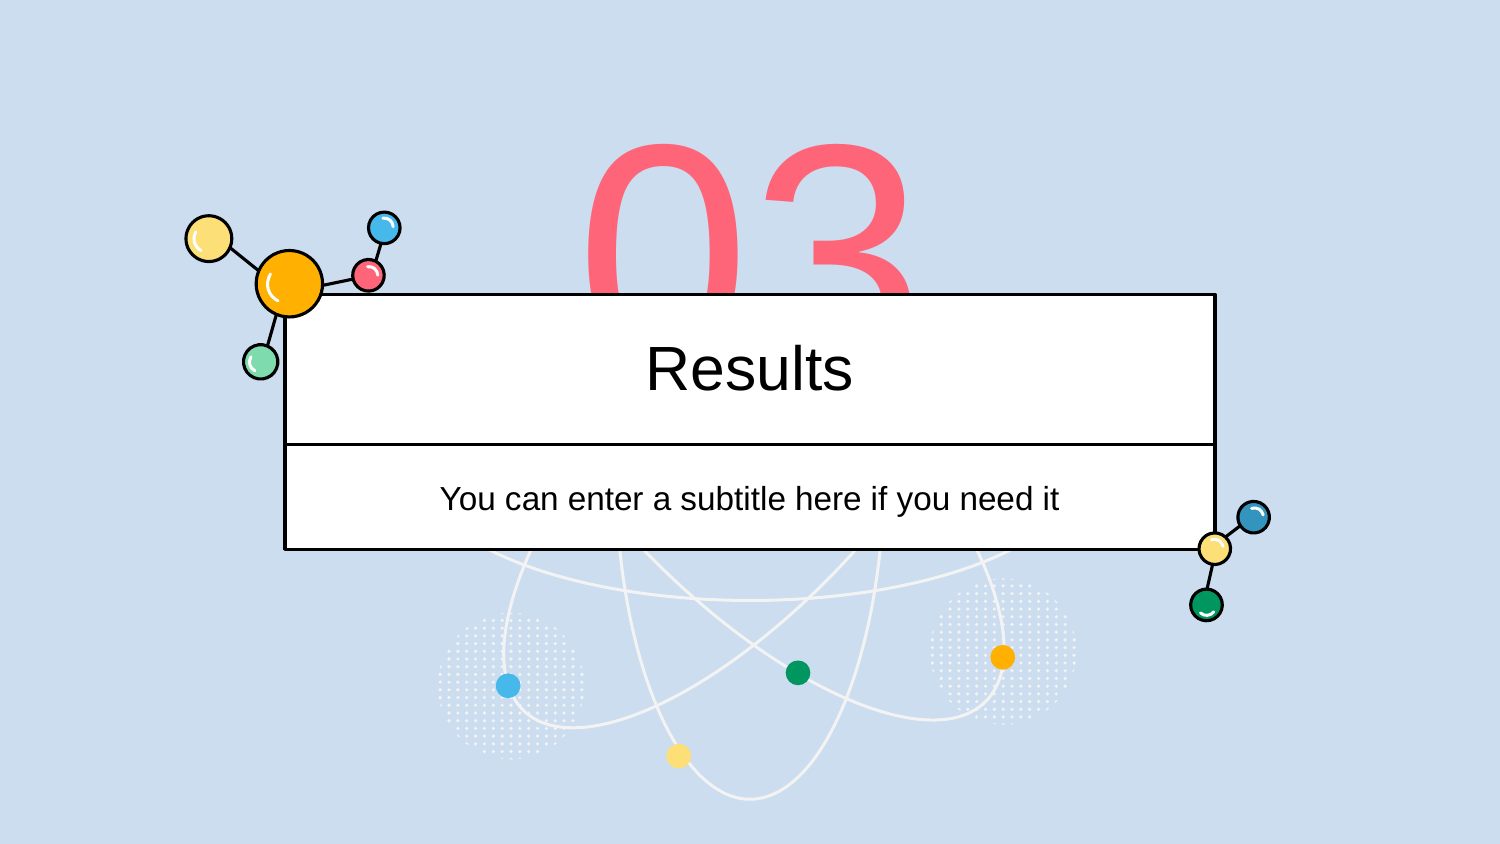

# 03

Results
You can enter a subtitle here if you need it